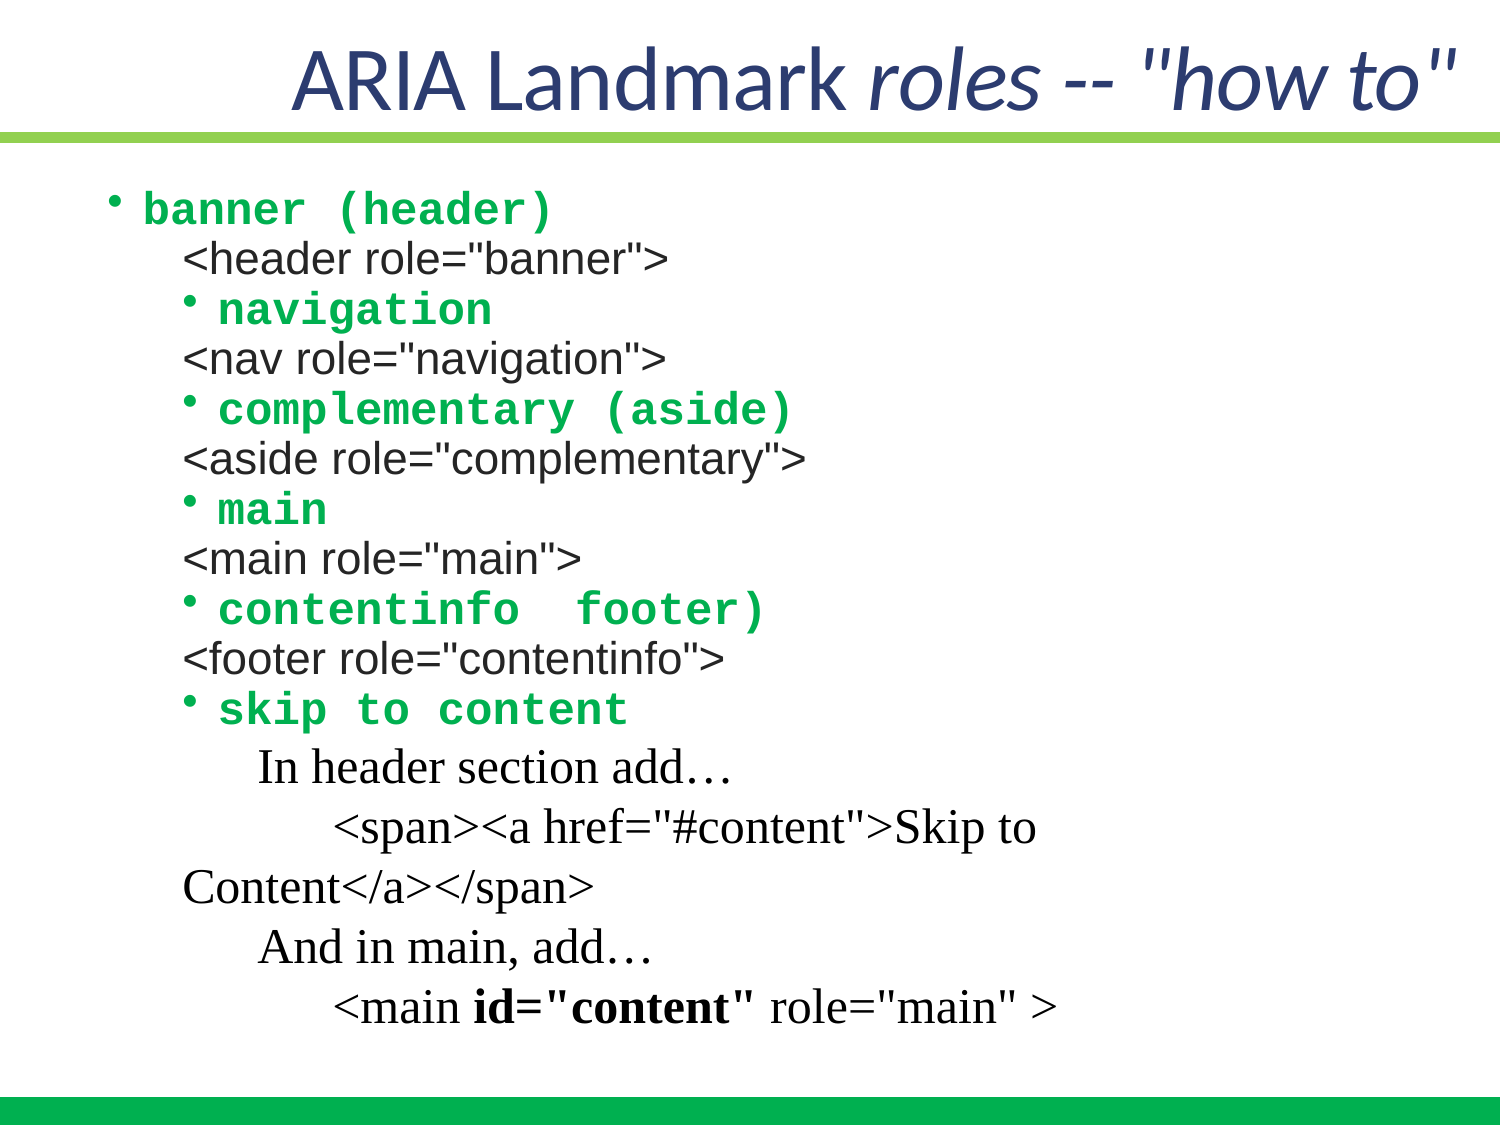

ARIA Landmark roles -- "how to"
banner (header)
<header role="banner">
navigation
<nav role="navigation">
complementary (aside)
<aside role="complementary">
main
<main role="main">
contentinfo  footer)
<footer role="contentinfo">
skip to content
      In header section add…
	<span><a href="#content">Skip to Content</a></span>
      And in main, add…
      	<main id="content" role="main" >

23